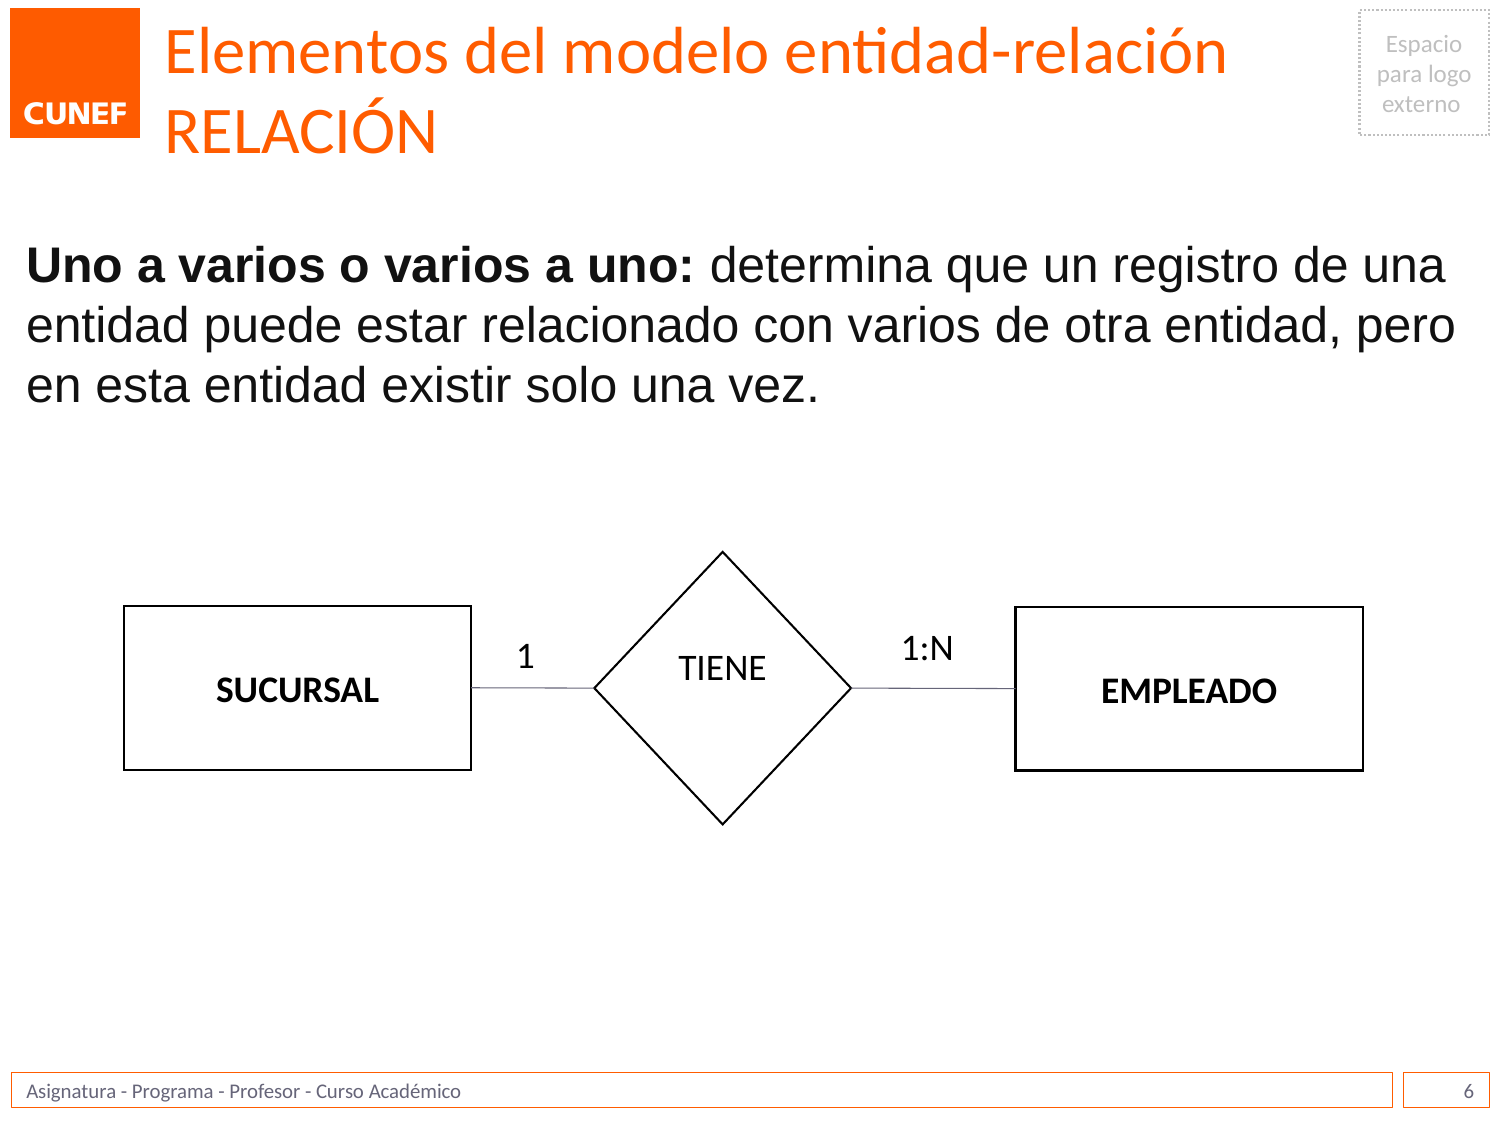

# Elementos del modelo entidad-relación RELACIÓN
Uno a varios o varios a uno: determina que un registro de una entidad puede estar relacionado con varios de otra entidad, pero en esta entidad existir solo una vez.
TIENE
SUCURSAL
EMPLEADO
1:N
1
6
Asignatura - Programa - Profesor - Curso Académico